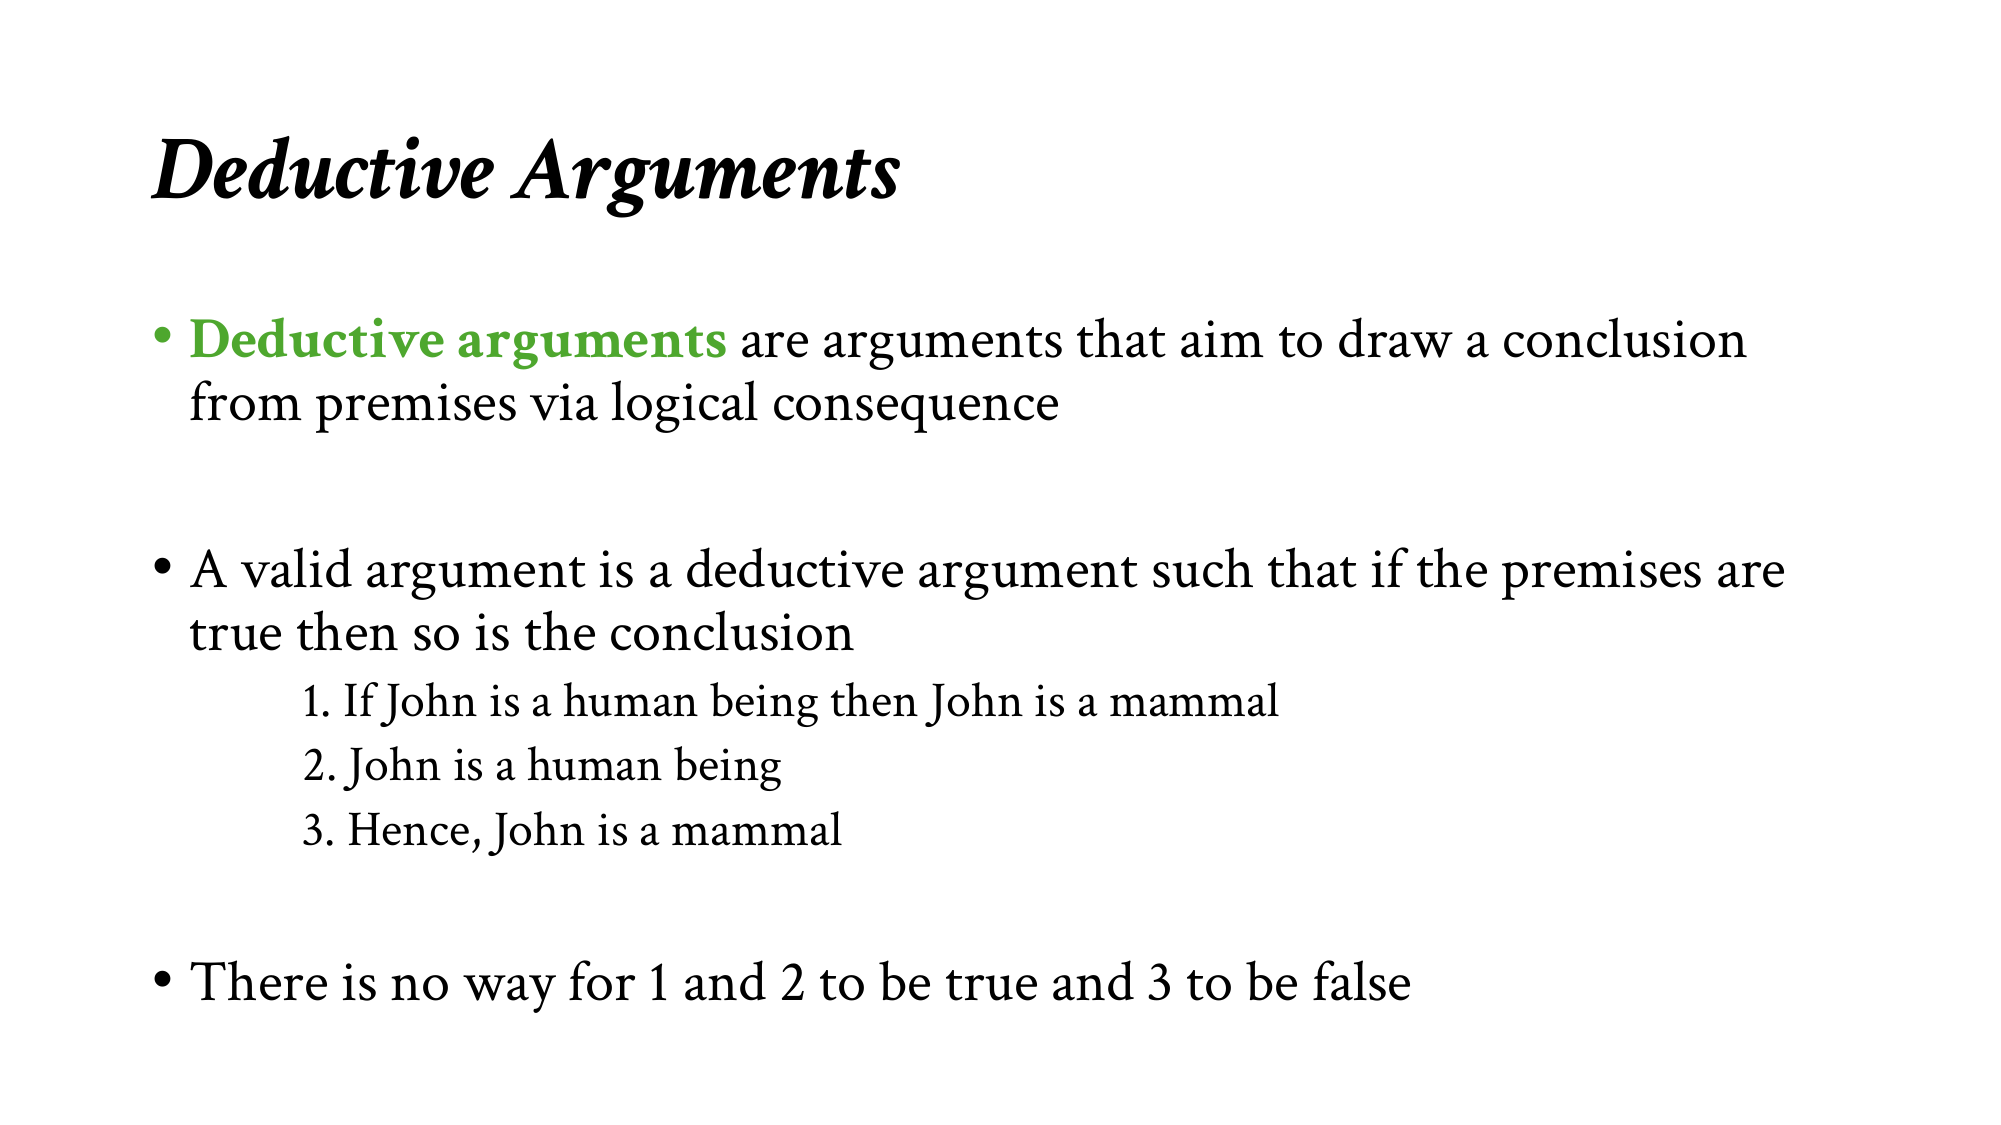

# Deductive Arguments
Deductive arguments are arguments that aim to draw a conclusion from premises via logical consequence

A valid argument is a deductive argument such that if the premises are true then so is the conclusion
1. If John is a human being then John is a mammal
2. John is a human being
3. Hence, John is a mammal

There is no way for 1 and 2 to be true and 3 to be false